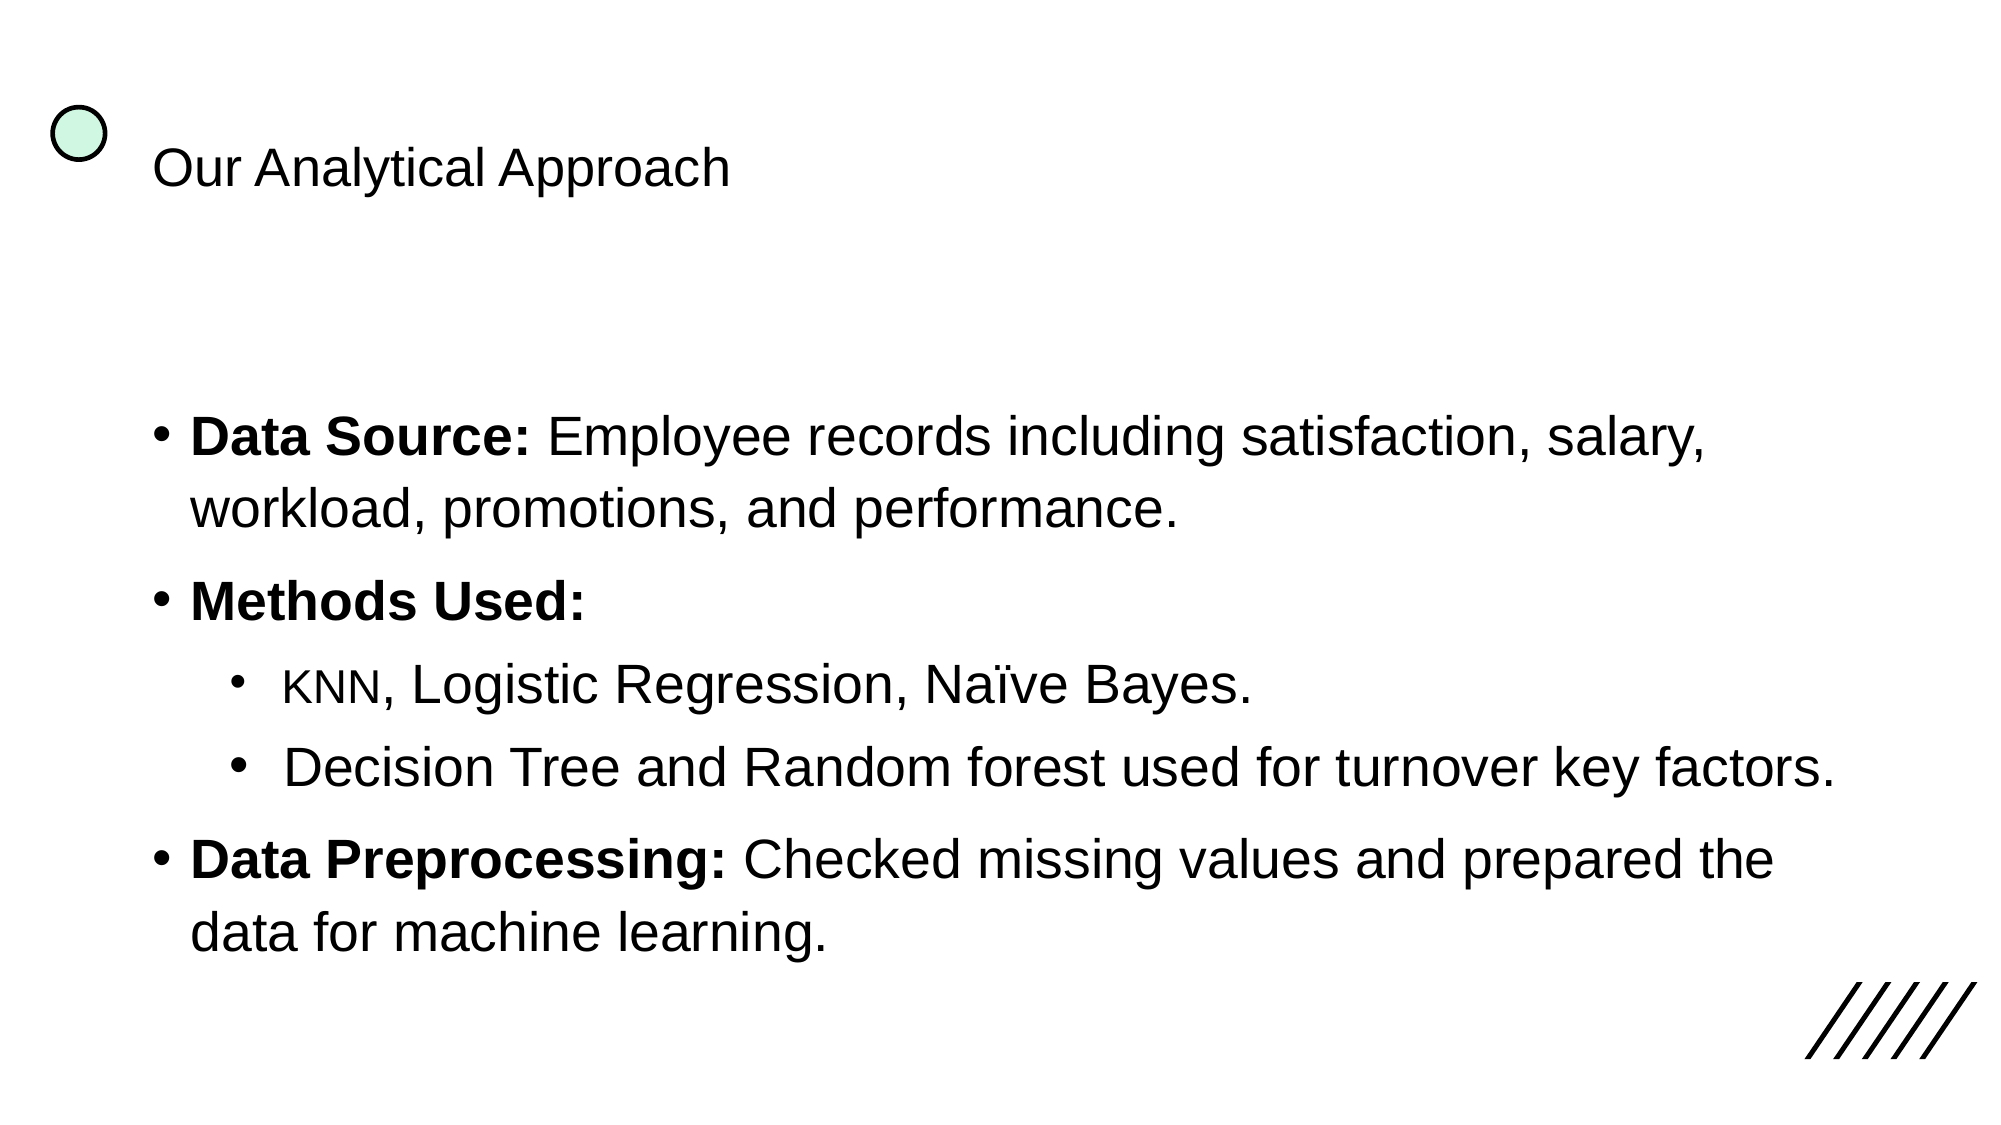

# Our Analytical Approach

Data Source: Employee records including satisfaction, salary, workload, promotions, and performance.
Methods Used:
 KNN, Logistic Regression, Naïve Bayes.
 Decision Tree and Random forest used for turnover key factors.
Data Preprocessing: Checked missing values and prepared the data for machine learning.